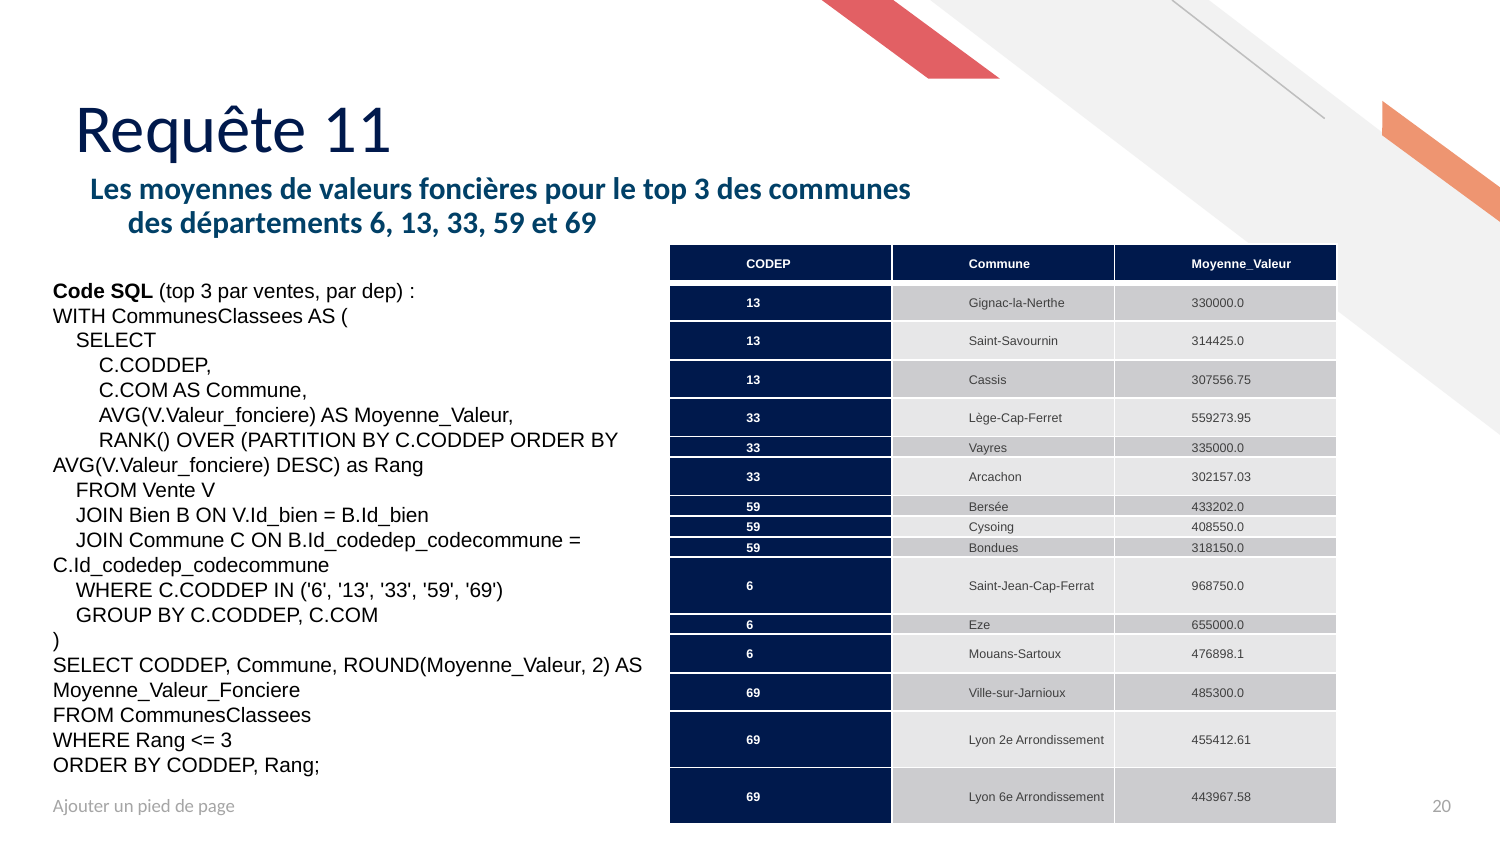

# Requête 11
Les moyennes de valeurs foncières pour le top 3 des communes des départements 6, 13, 33, 59 et 69
| CODEP | Commune | Moyenne\_Valeur |
| --- | --- | --- |
| 13 | Gignac-la-Nerthe | 330000.0 |
| 13 | Saint-Savournin | 314425.0 |
| 13 | Cassis | 307556.75 |
| 33 | Lège-Cap-Ferret | 559273.95 |
| 33 | Vayres | 335000.0 |
| 33 | Arcachon | 302157.03 |
| 59 | Bersée | 433202.0 |
| 59 | Cysoing | 408550.0 |
| 59 | Bondues | 318150.0 |
| 6 | Saint-Jean-Cap-Ferrat | 968750.0 |
| 6 | Eze | 655000.0 |
| 6 | Mouans-Sartoux | 476898.1 |
| 69 | Ville-sur-Jarnioux | 485300.0 |
| 69 | Lyon 2e Arrondissement | 455412.61 |
| 69 | Lyon 6e Arrondissement | 443967.58 |
Code SQL (top 3 par ventes, par dep) :
WITH CommunesClassees AS (
    SELECT
        C.CODDEP,
        C.COM AS Commune,
        AVG(V.Valeur_fonciere) AS Moyenne_Valeur,
        RANK() OVER (PARTITION BY C.CODDEP ORDER BY AVG(V.Valeur_fonciere) DESC) as Rang
    FROM Vente V
    JOIN Bien B ON V.Id_bien = B.Id_bien
    JOIN Commune C ON B.Id_codedep_codecommune = C.Id_codedep_codecommune
    WHERE C.CODDEP IN ('6', '13', '33', '59', '69')
    GROUP BY C.CODDEP, C.COM
)
SELECT CODDEP, Commune, ROUND(Moyenne_Valeur, 2) AS Moyenne_Valeur_Fonciere
FROM CommunesClassees
WHERE Rang <= 3
ORDER BY CODDEP, Rang;
Ajouter un pied de page
20